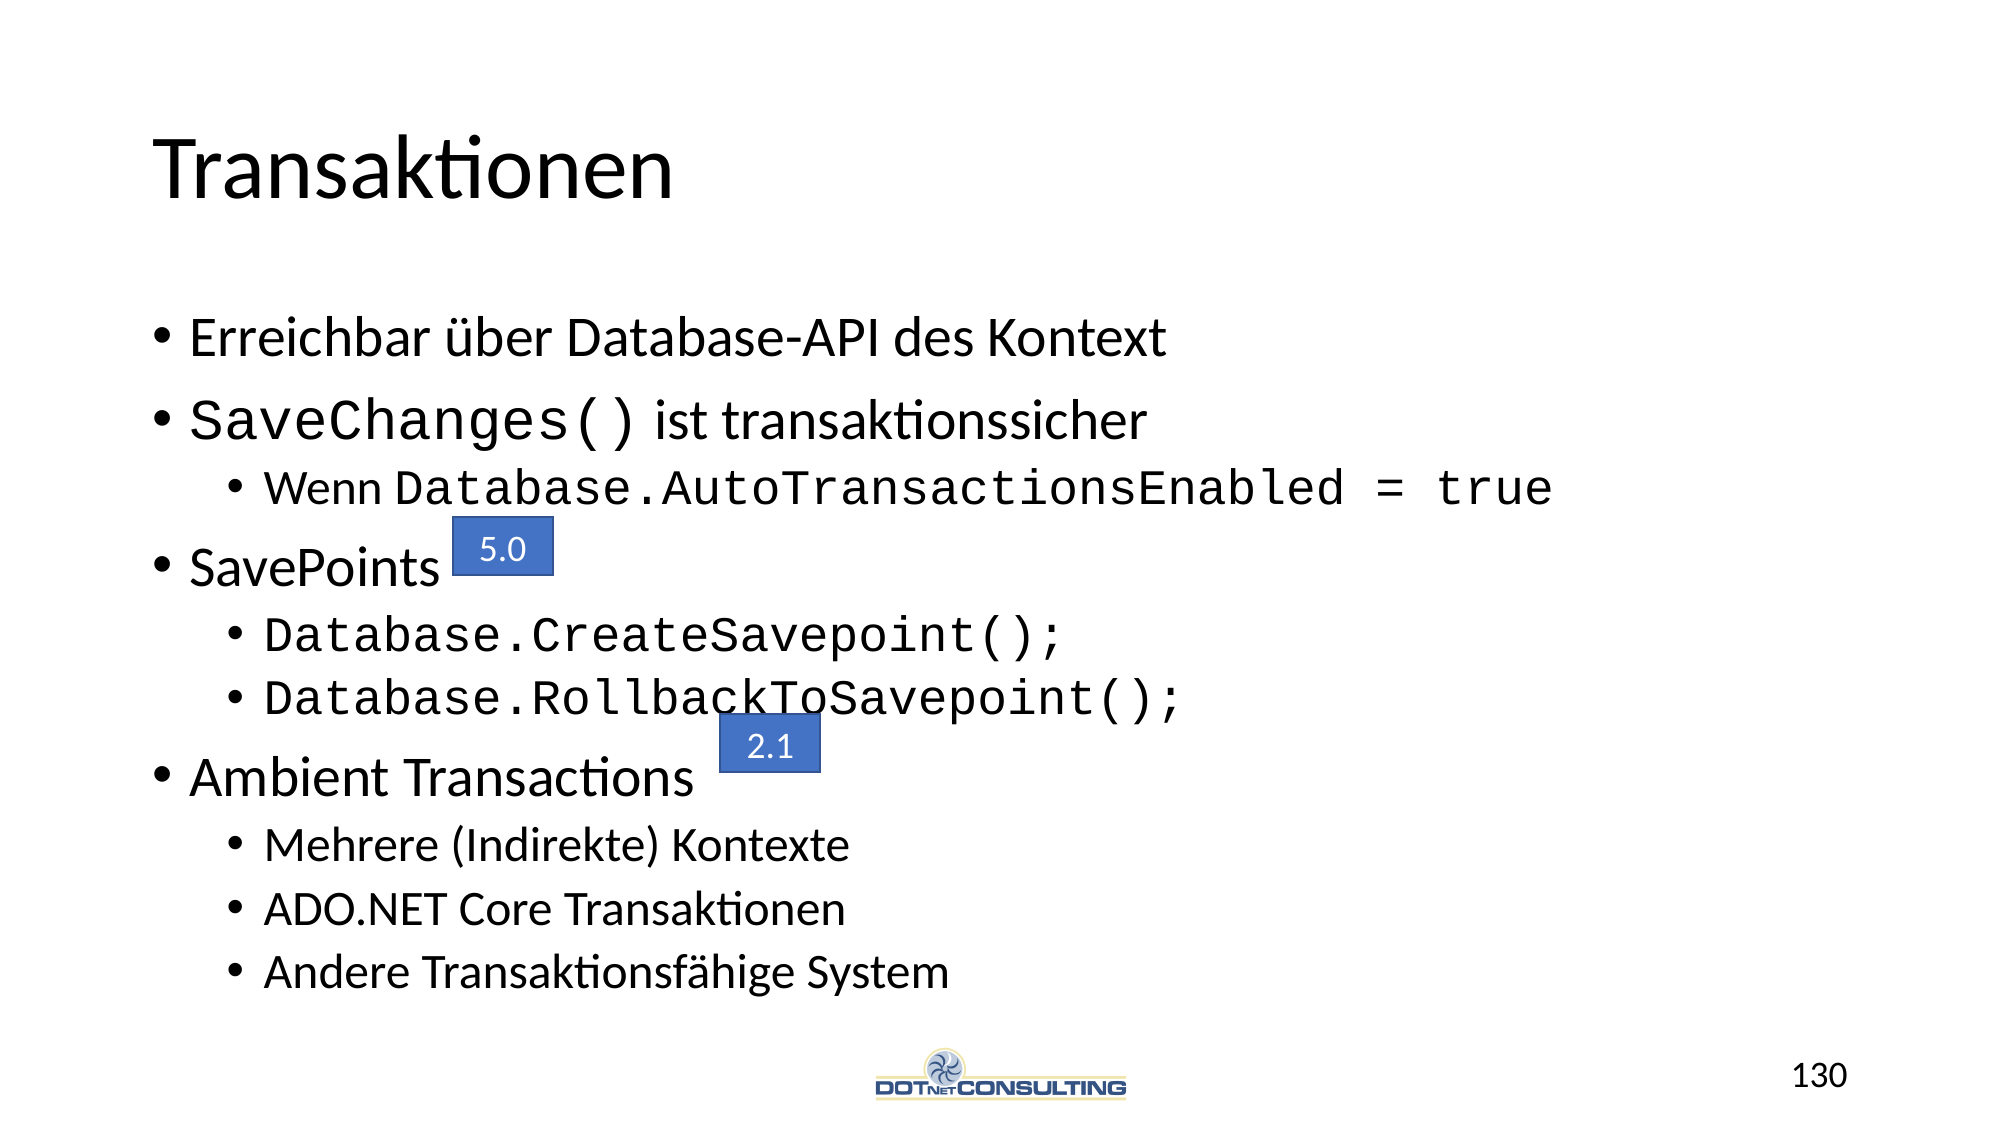

# Transaktionen
Erreichbar über Database-API des Kontext
SaveChanges() ist transaktionssicher
Wenn Database.AutoTransactionsEnabled = true
SavePoints
Database.CreateSavepoint();
Database.RollbackToSavepoint();
Ambient Transactions
Mehrere (Indirekte) Kontexte
ADO.NET Core Transaktionen
Andere Transaktionsfähige System

5.0
2.1
130